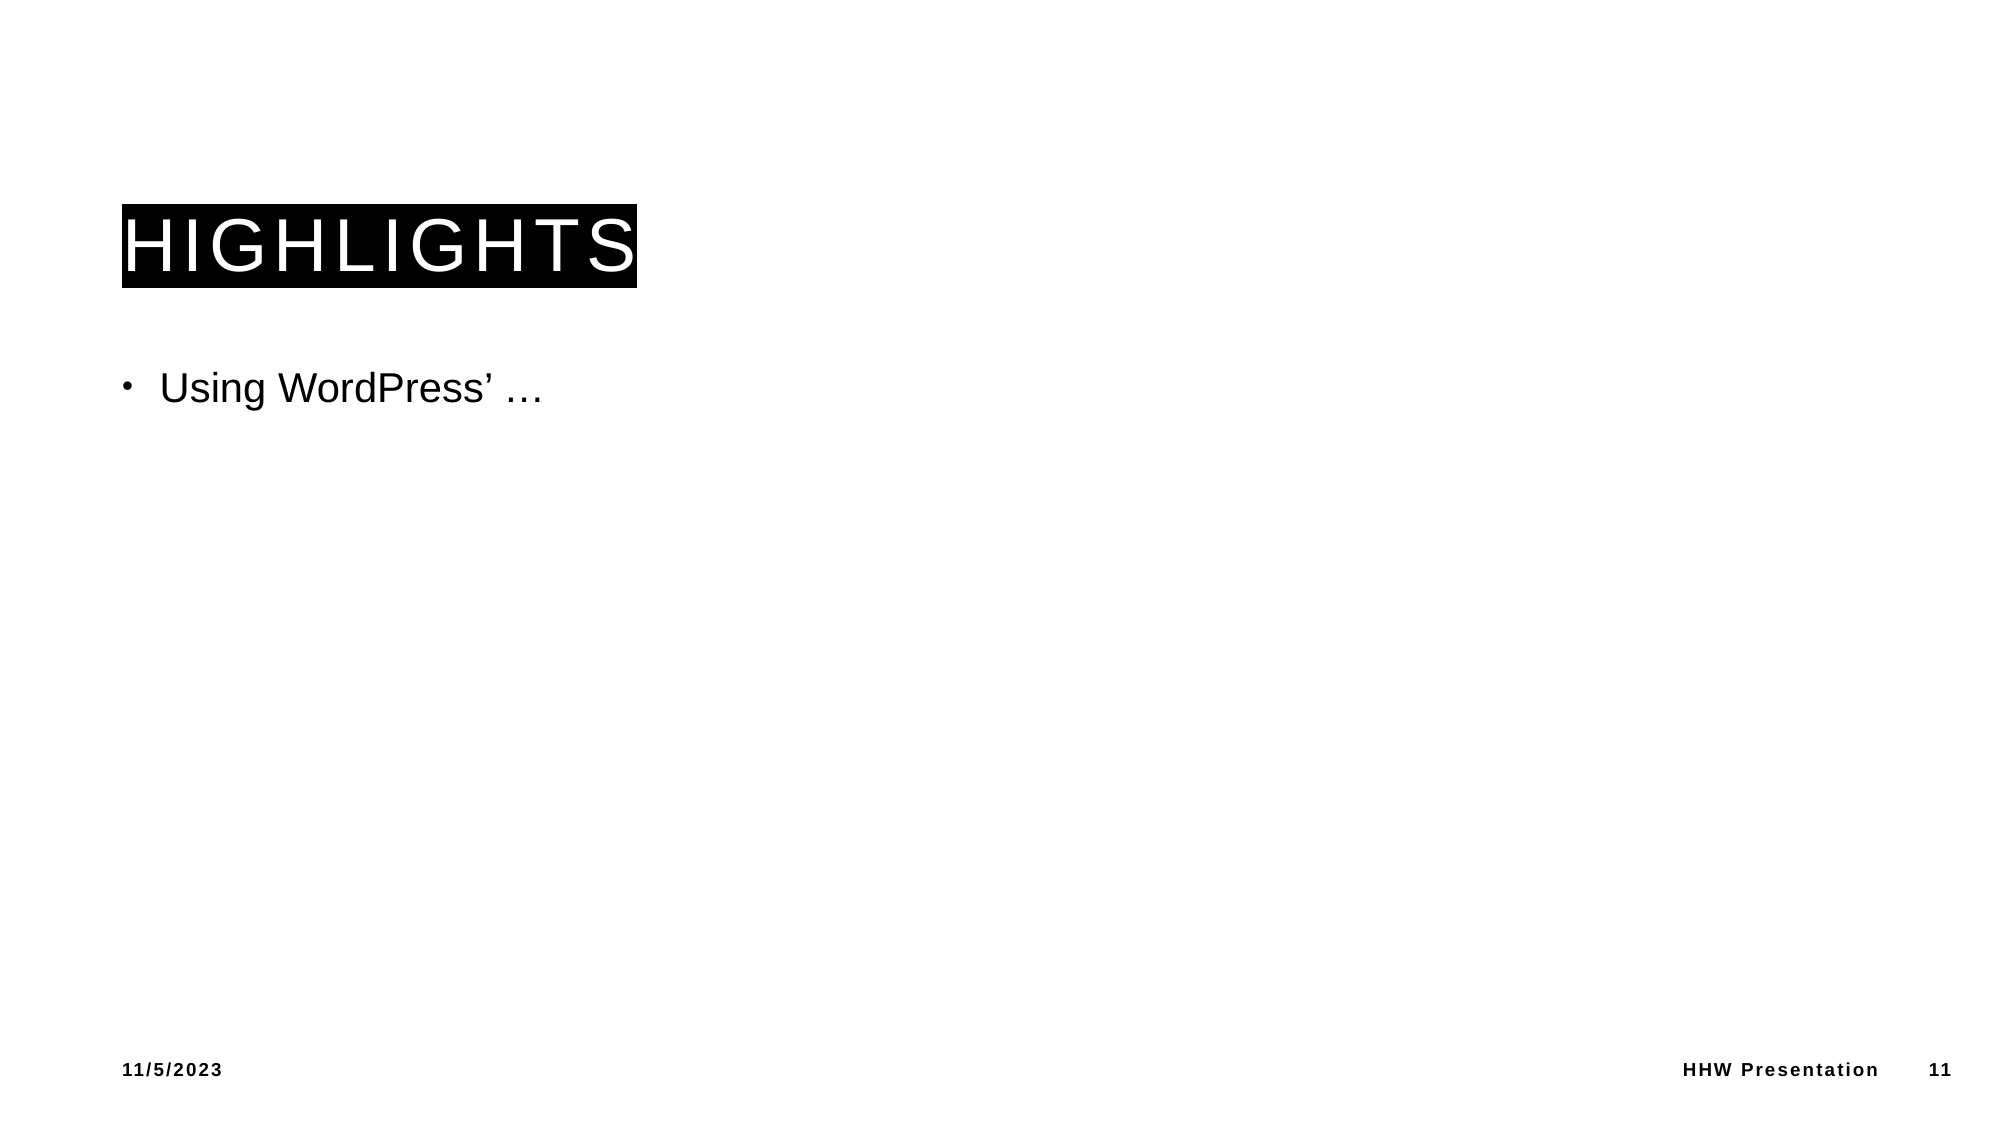

# Highlights
Using WordPress’ …
11/5/2023
HHW Presentation
11